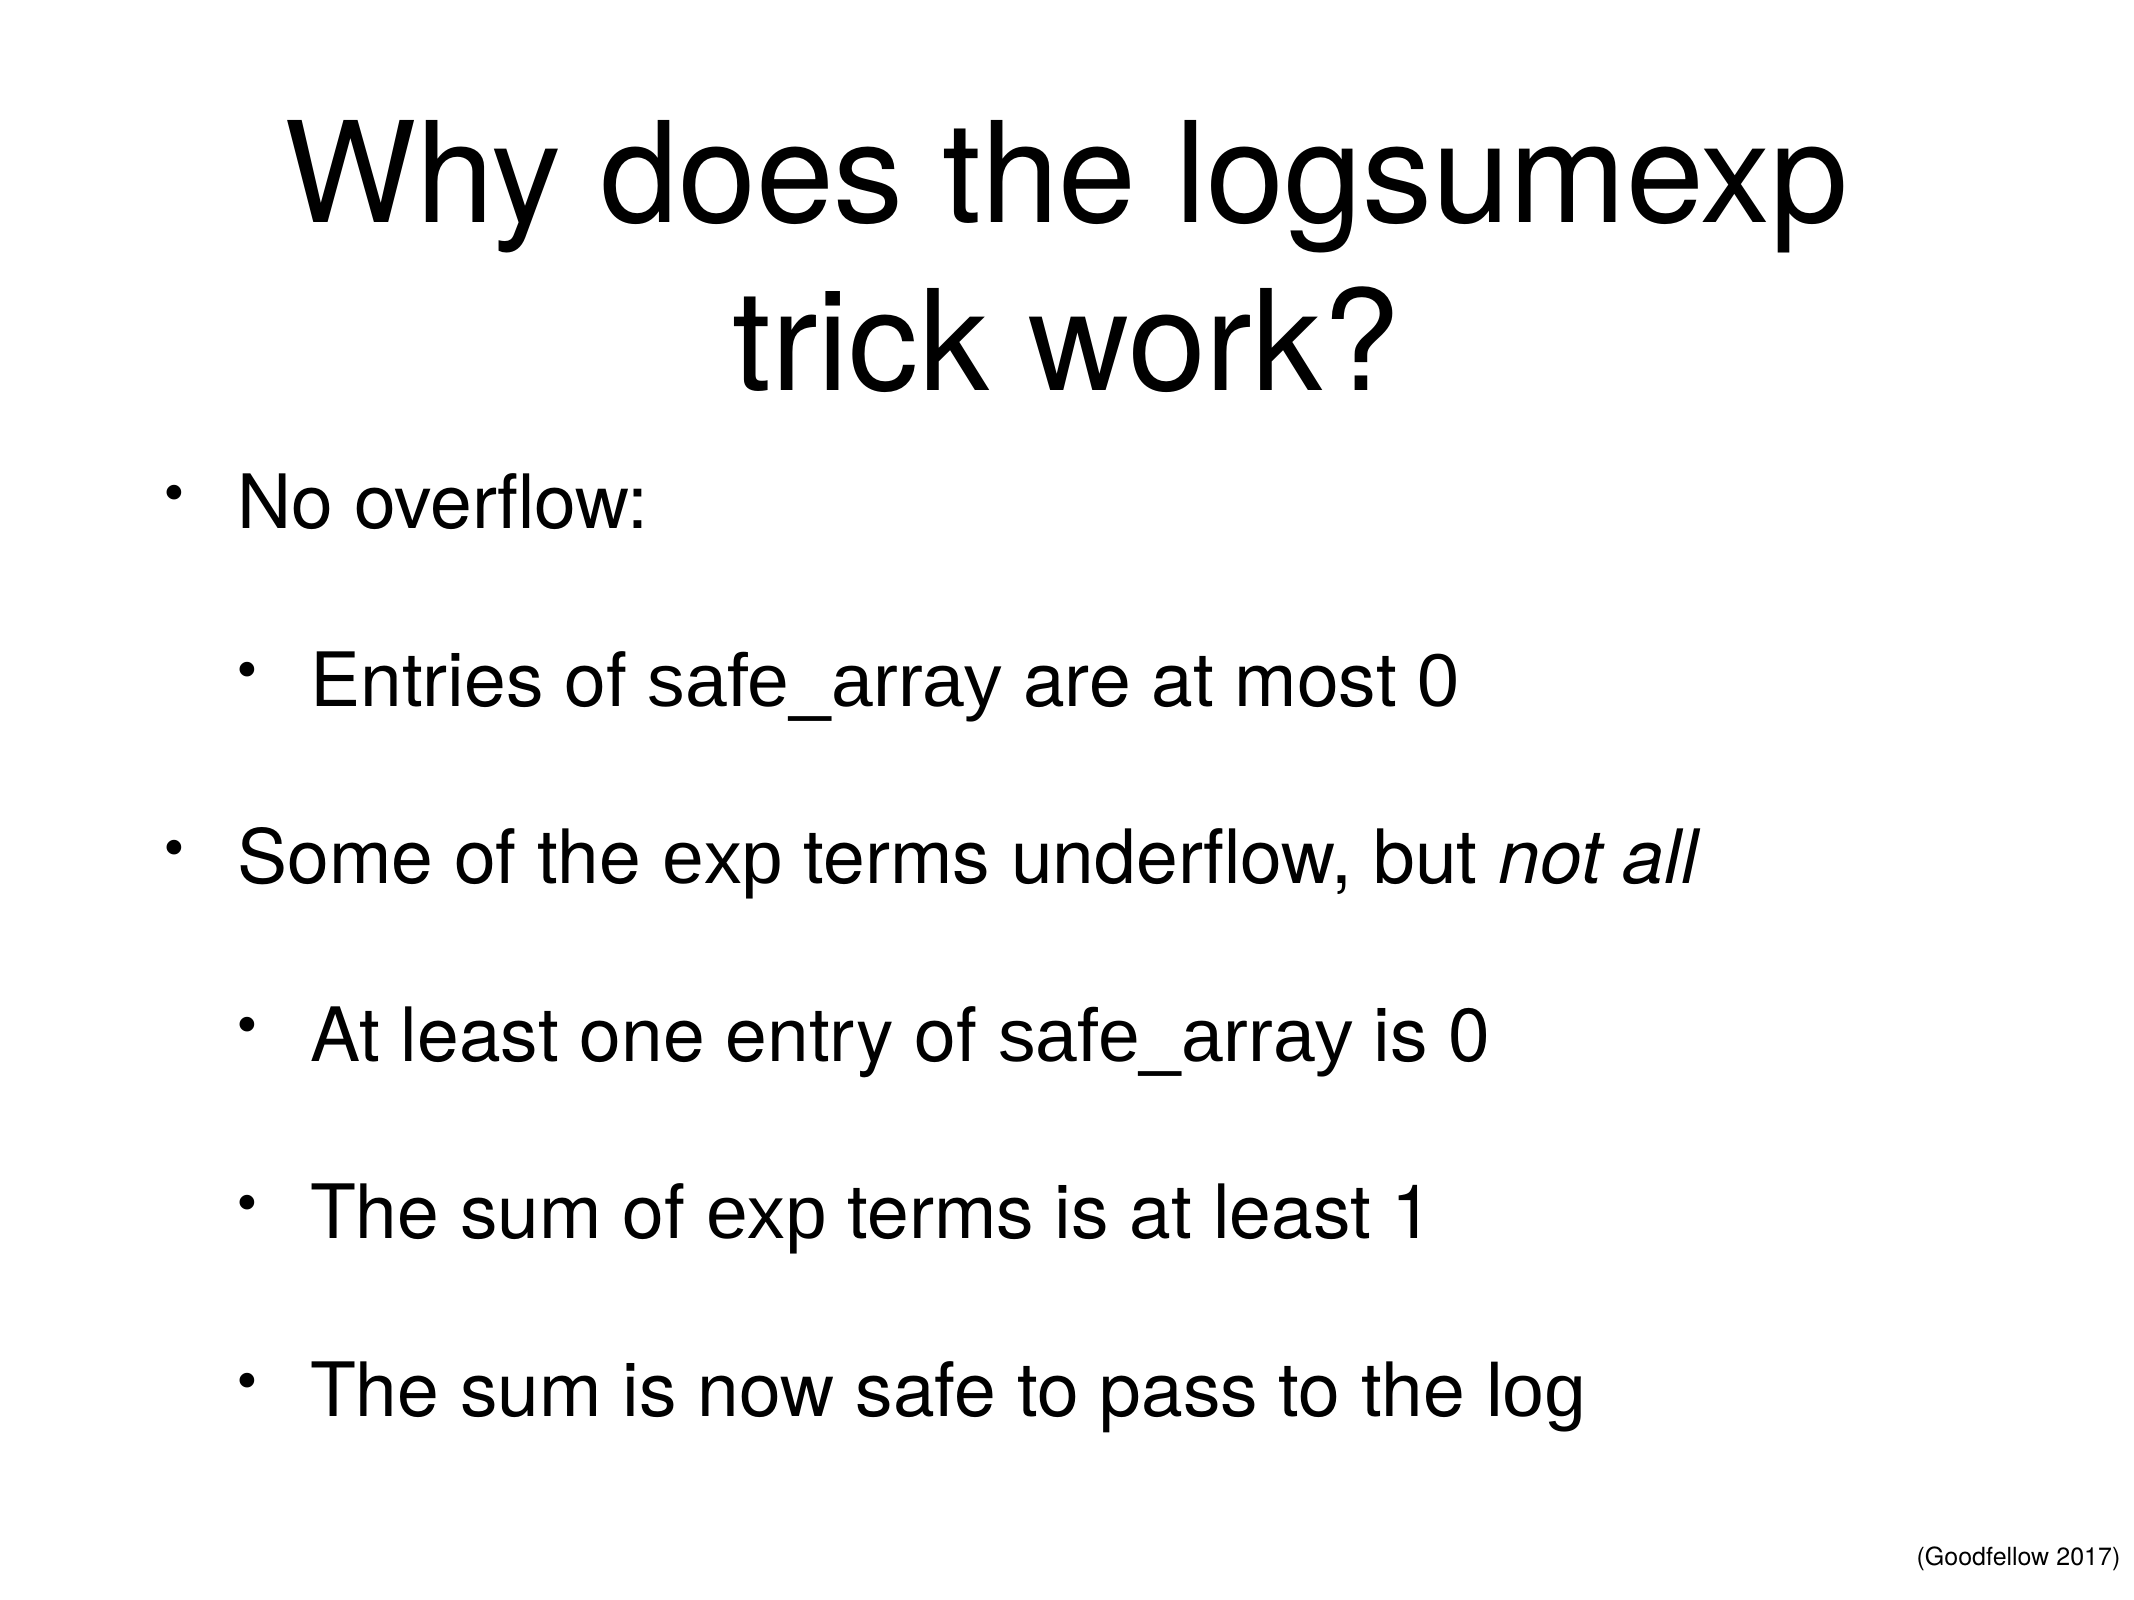

# Why does the logsumexp trick work?
No overflow:
Entries of safe_array are at most 0
Some of the exp terms underflow, but not all
At least one entry of safe_array is 0
The sum of exp terms is at least 1
The sum is now safe to pass to the log